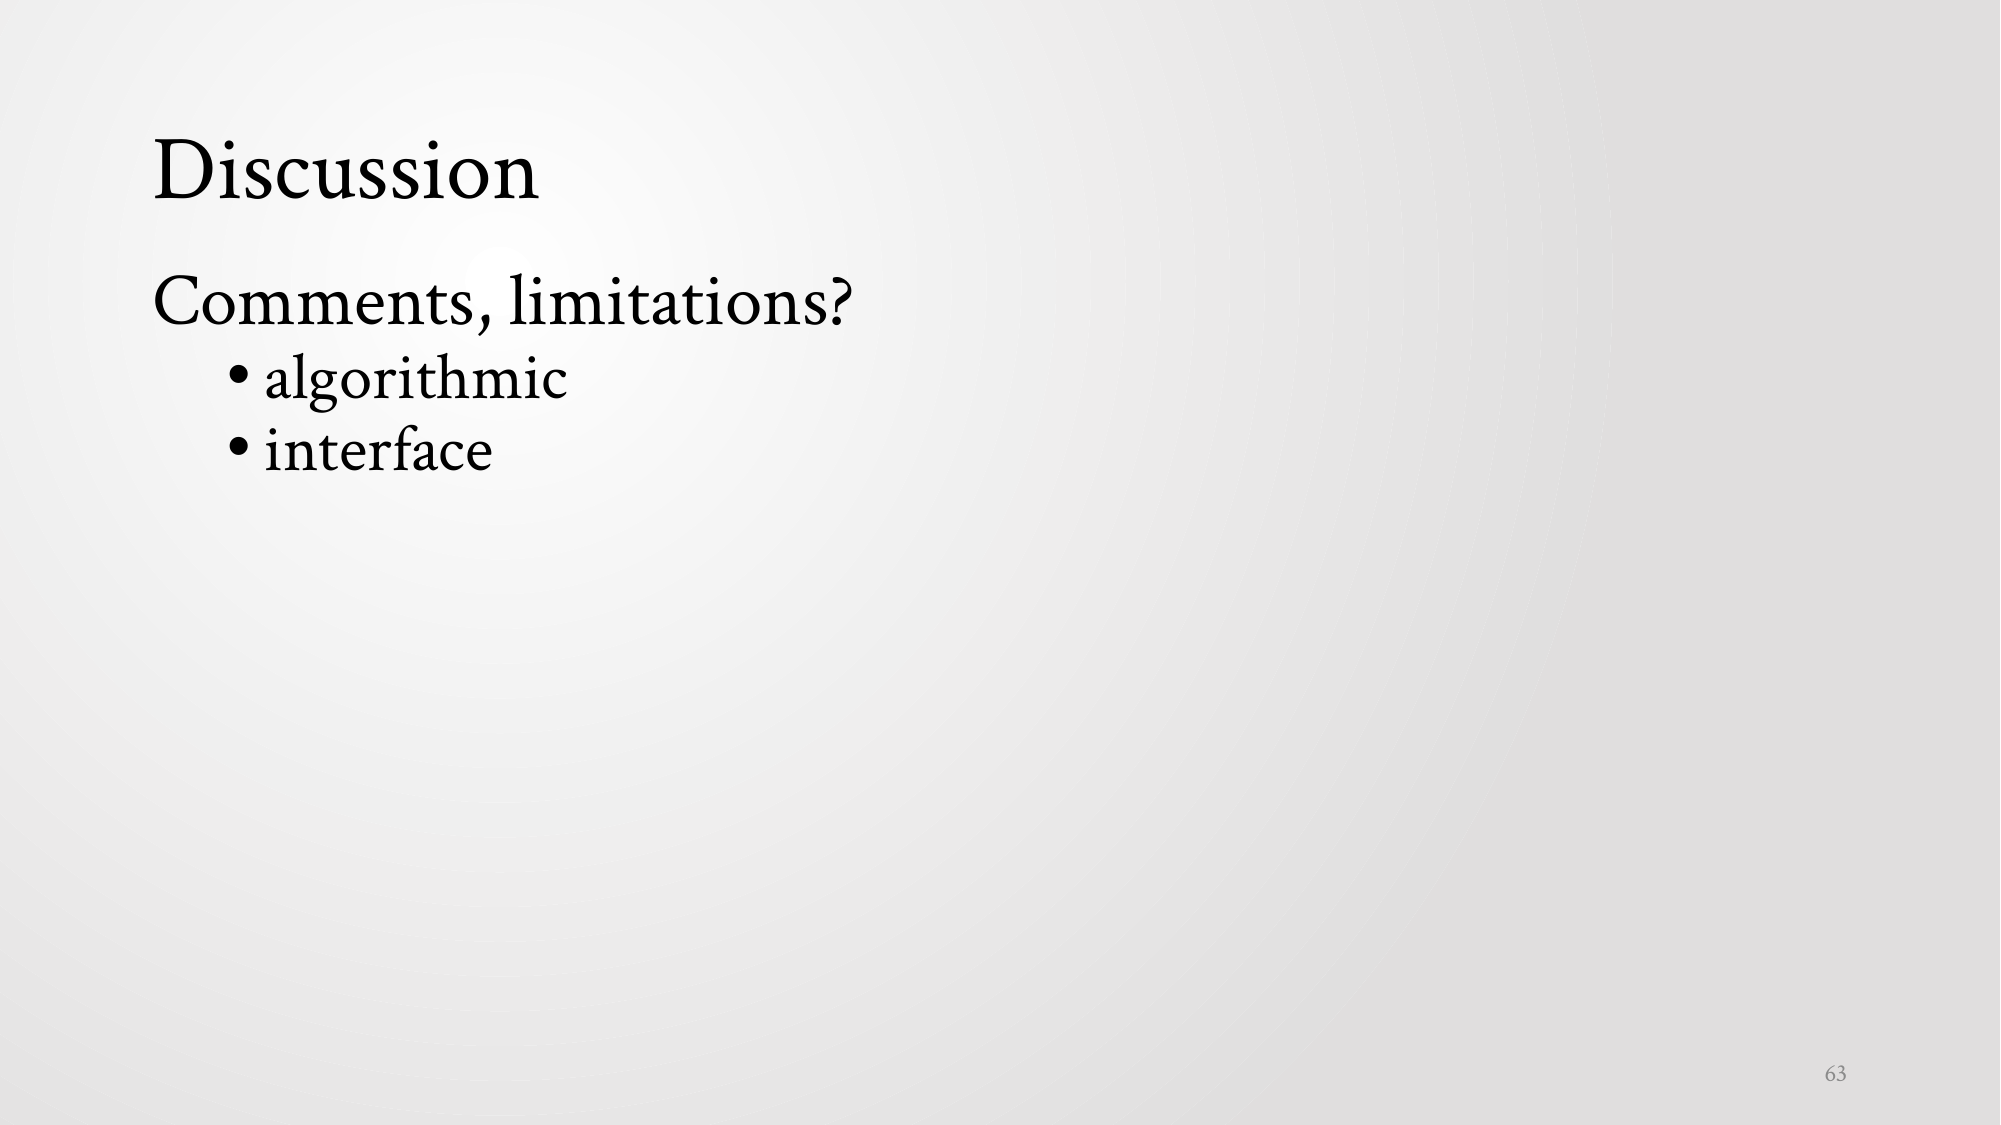

# Discussion
Comments, limitations?
algorithmic
interface

63